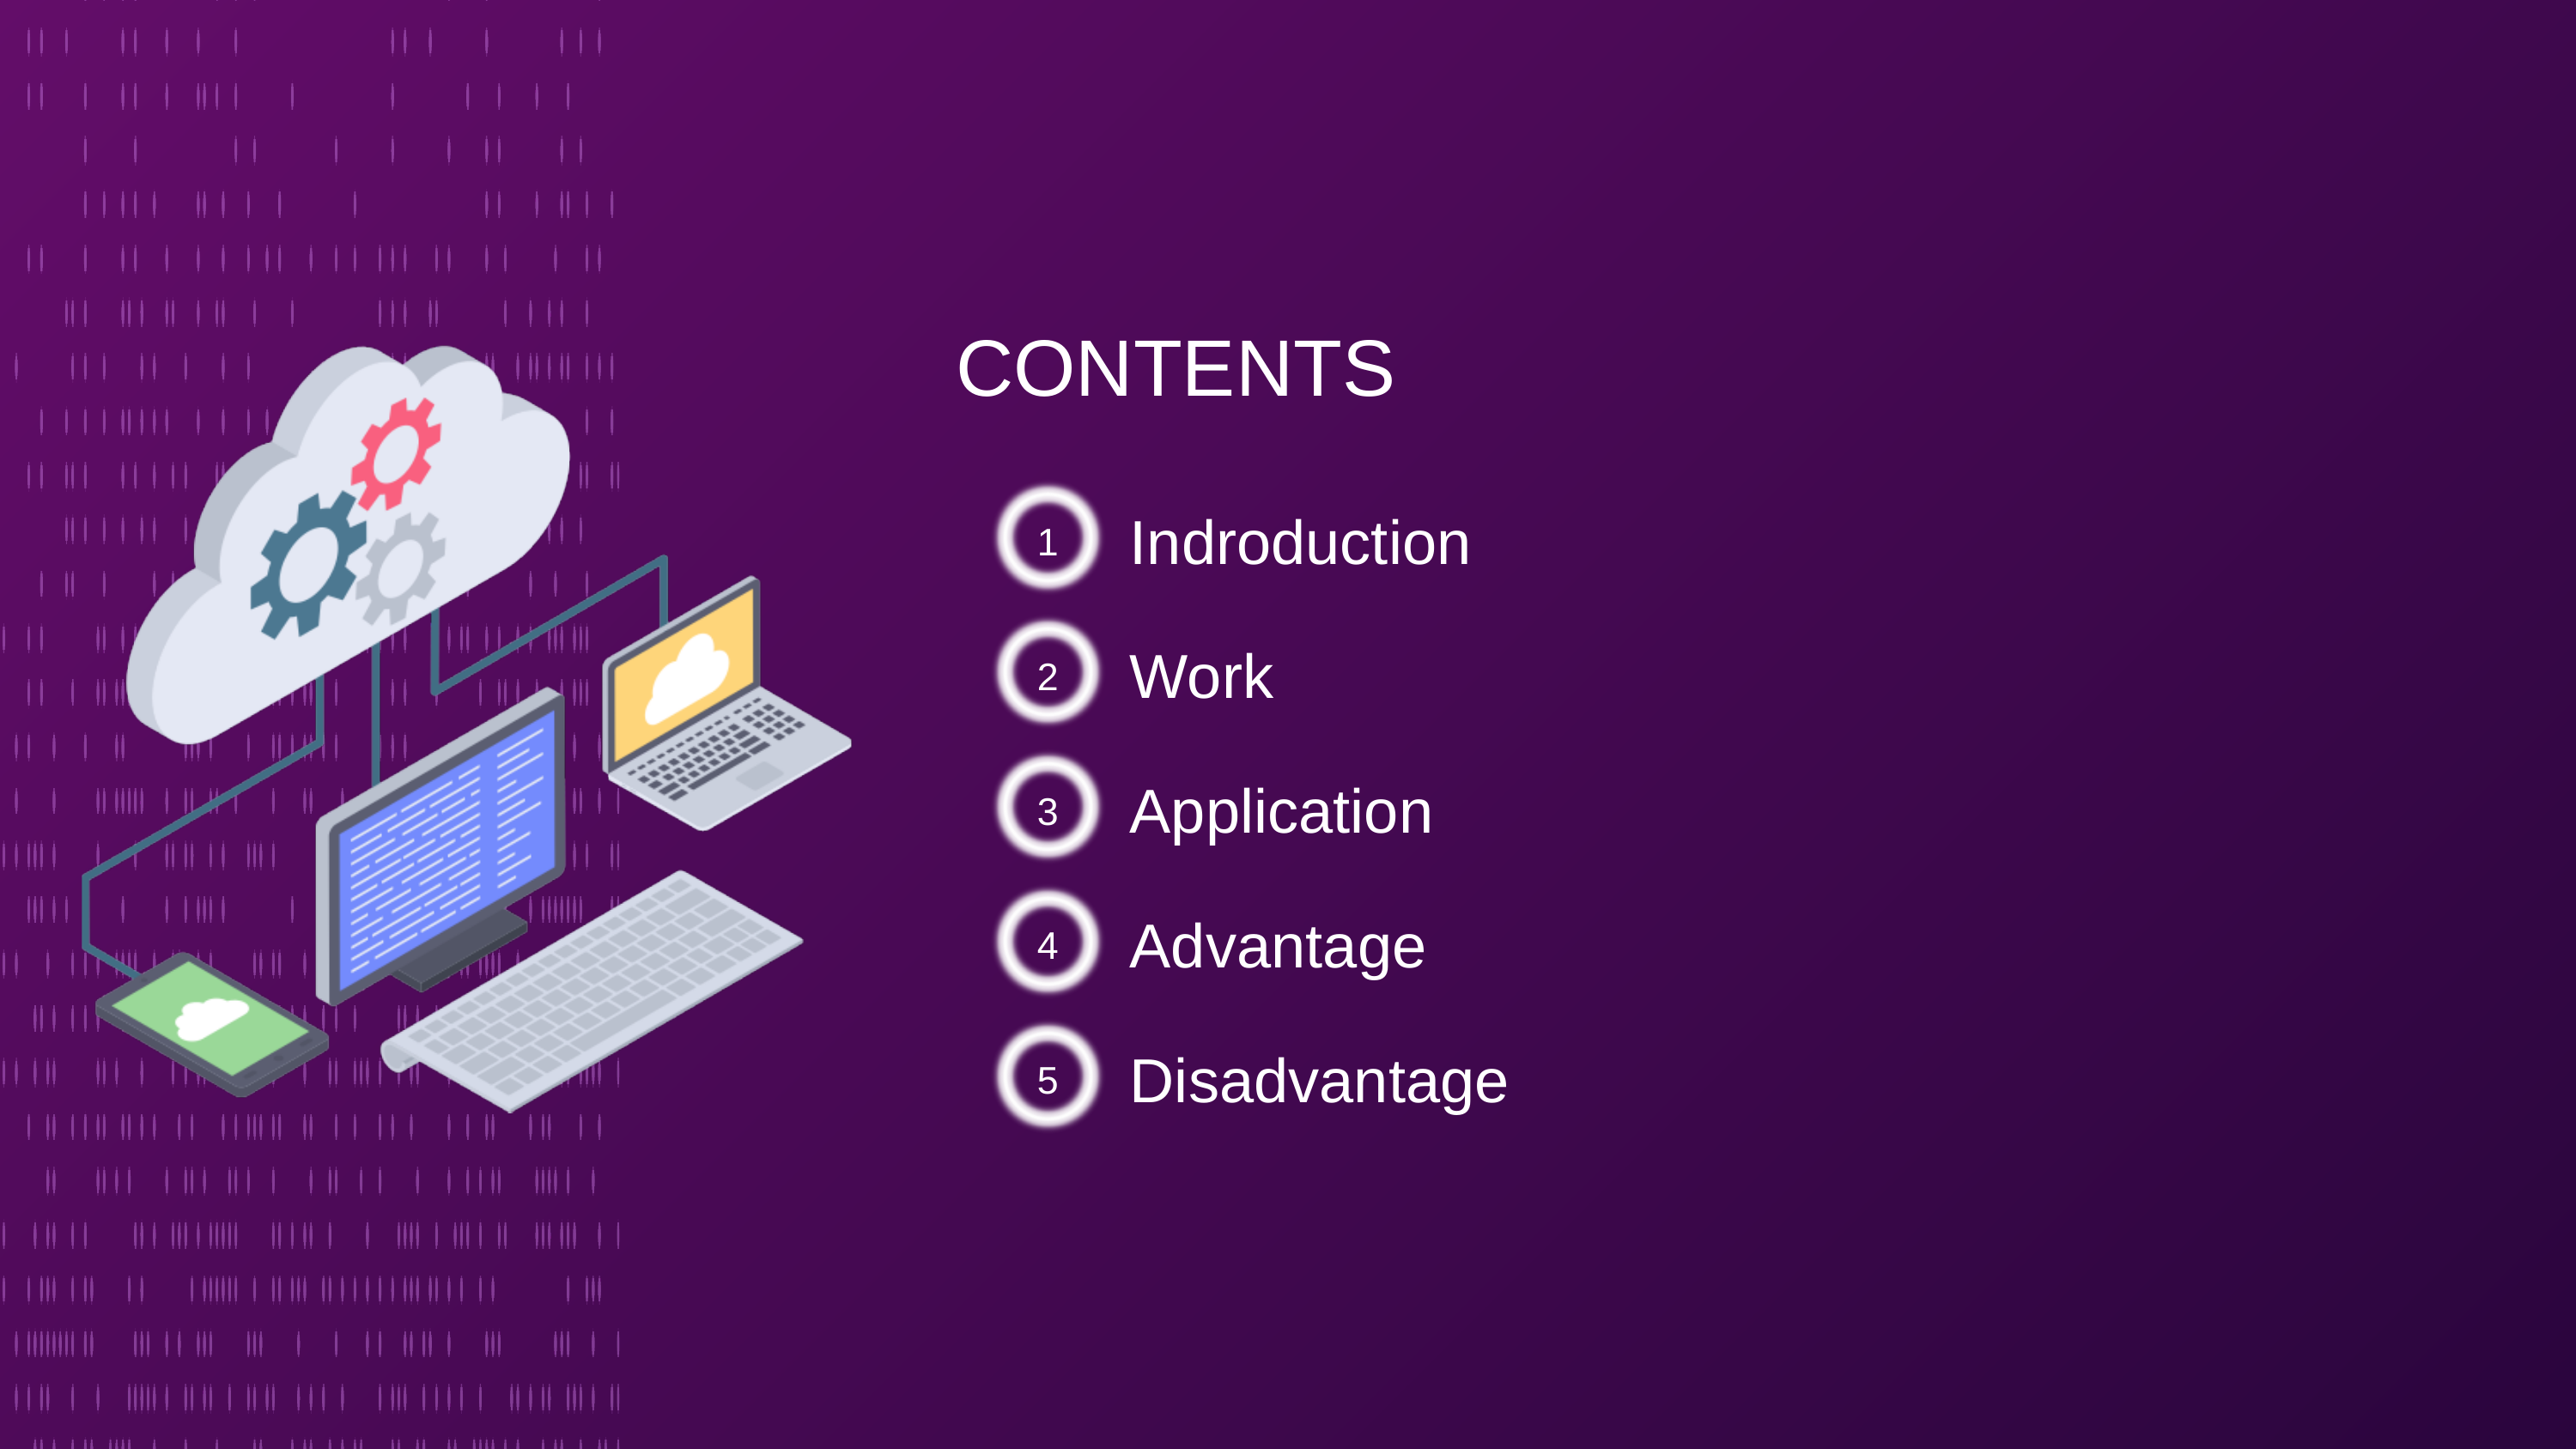

CONTENTS

1
Indroduction

2
Work

3
Application

4
Advantage

5
Disadvantage